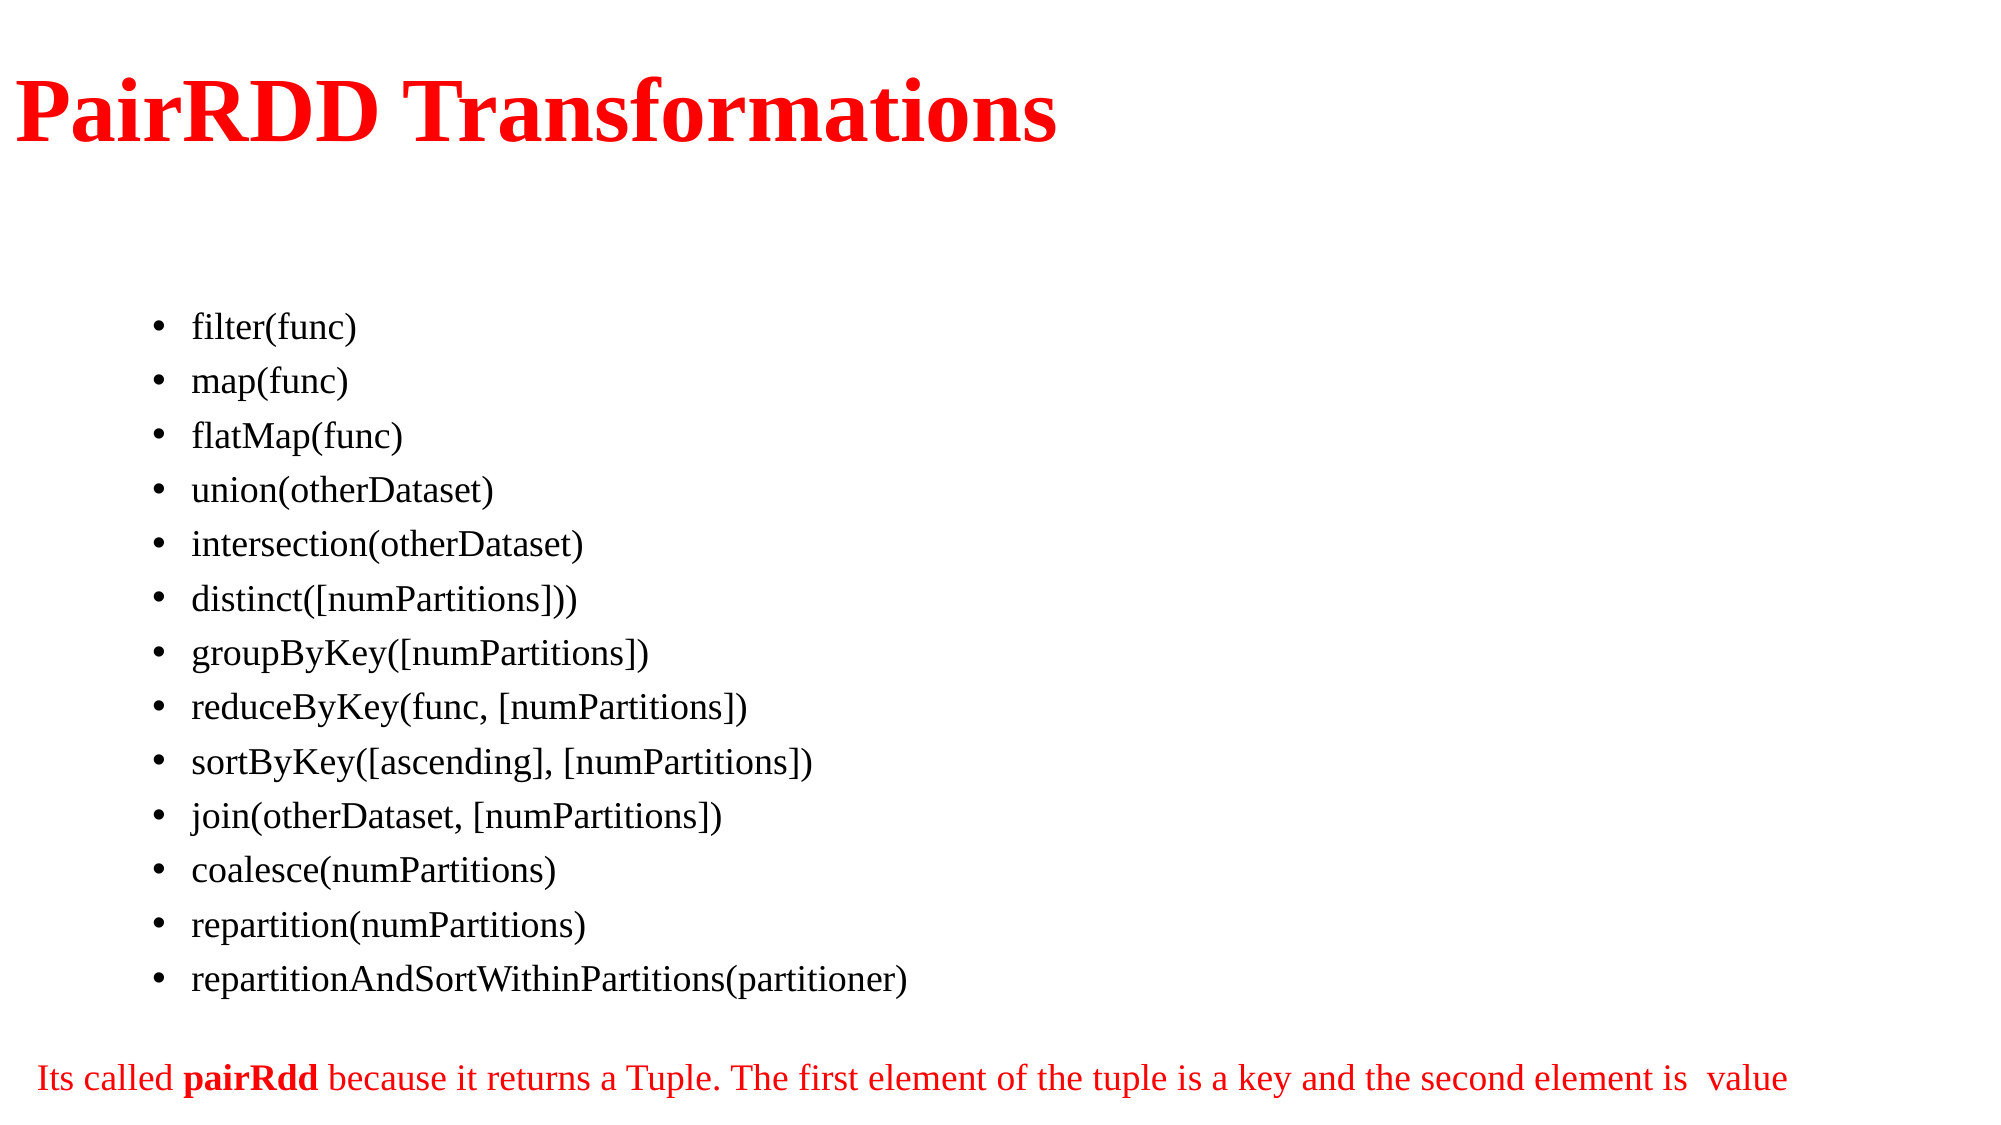

# PairRDD Transformations
filter(func)
map(func)
flatMap(func)
union(otherDataset)
intersection(otherDataset)
distinct([numPartitions]))
groupByKey([numPartitions])
reduceByKey(func, [numPartitions])
sortByKey([ascending], [numPartitions])
join(otherDataset, [numPartitions])
coalesce(numPartitions)
repartition(numPartitions)
repartitionAndSortWithinPartitions(partitioner)
Its called pairRdd because it returns a Tuple. The first element of the tuple is a key and the second element is  value